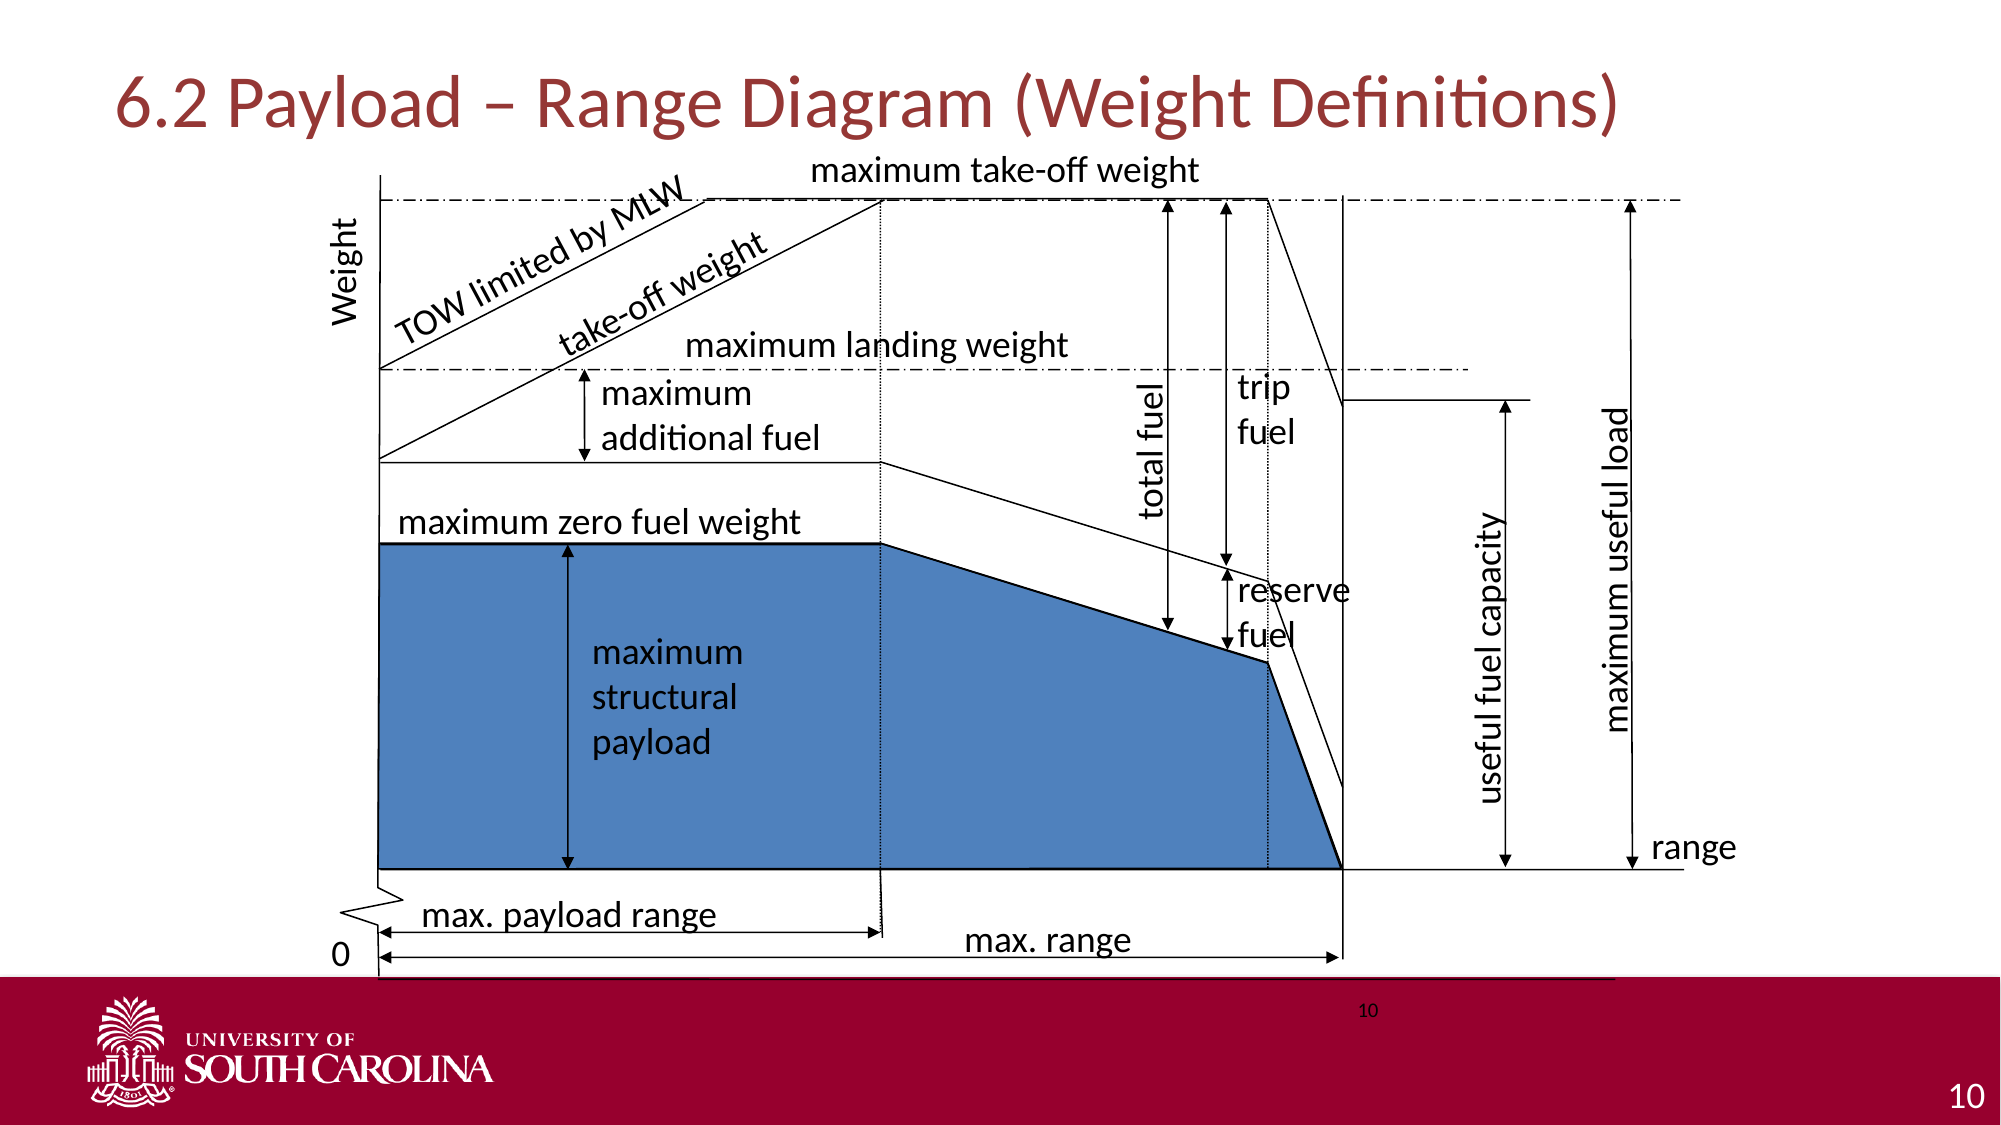

# 6.2 Payload – Range Diagram (Weight Definitions)
maximum take-off weight

TOW limited by MLW
Weight
take-off weight
maximum landing weight
trip
fuel
maximum
additional fuel

total fuel

maximum zero fuel weight
maximum useful load

reserve
fuel

maximum
structural
payload
useful fuel capacity

range

max. payload range
max. range
0

10